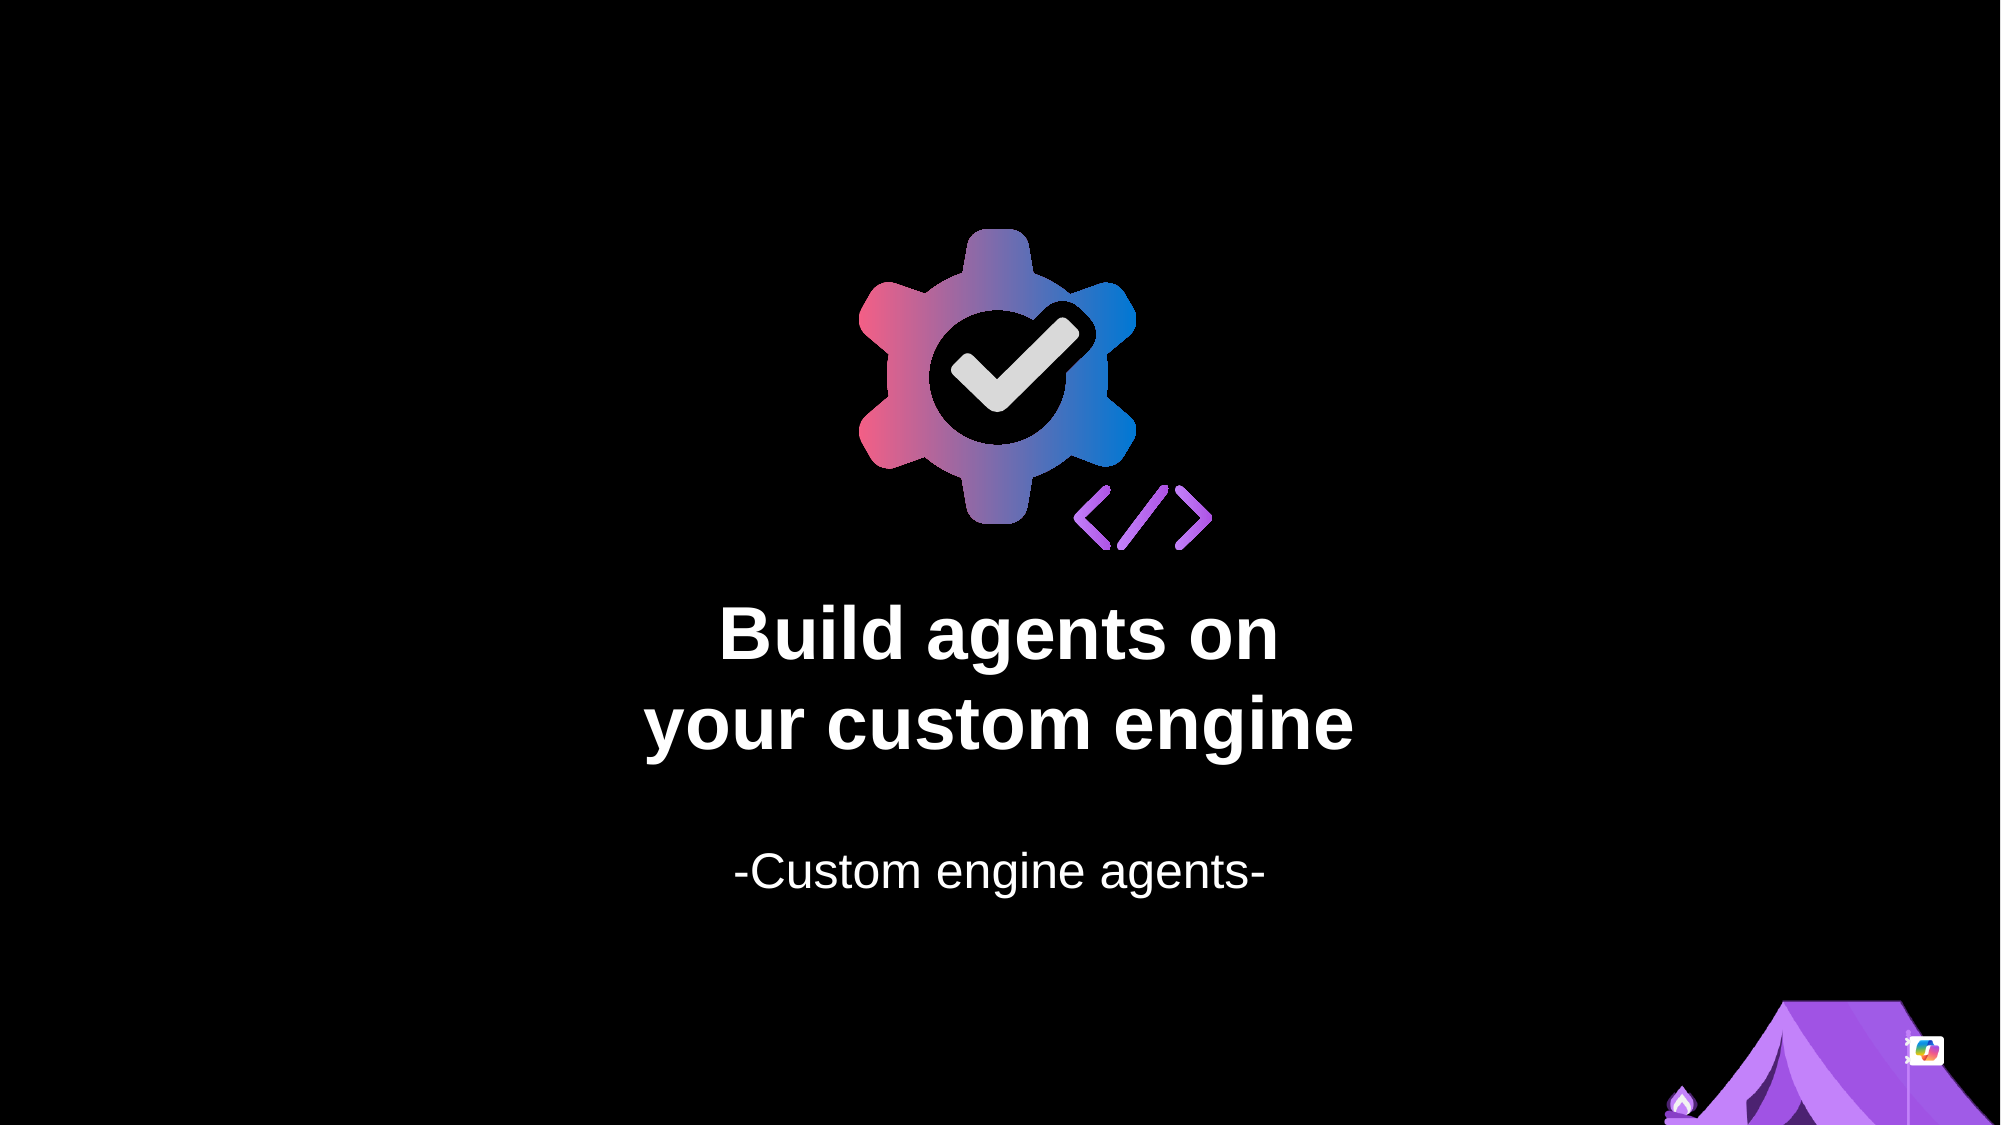

Build agents on your custom engine
-Custom engine agents-